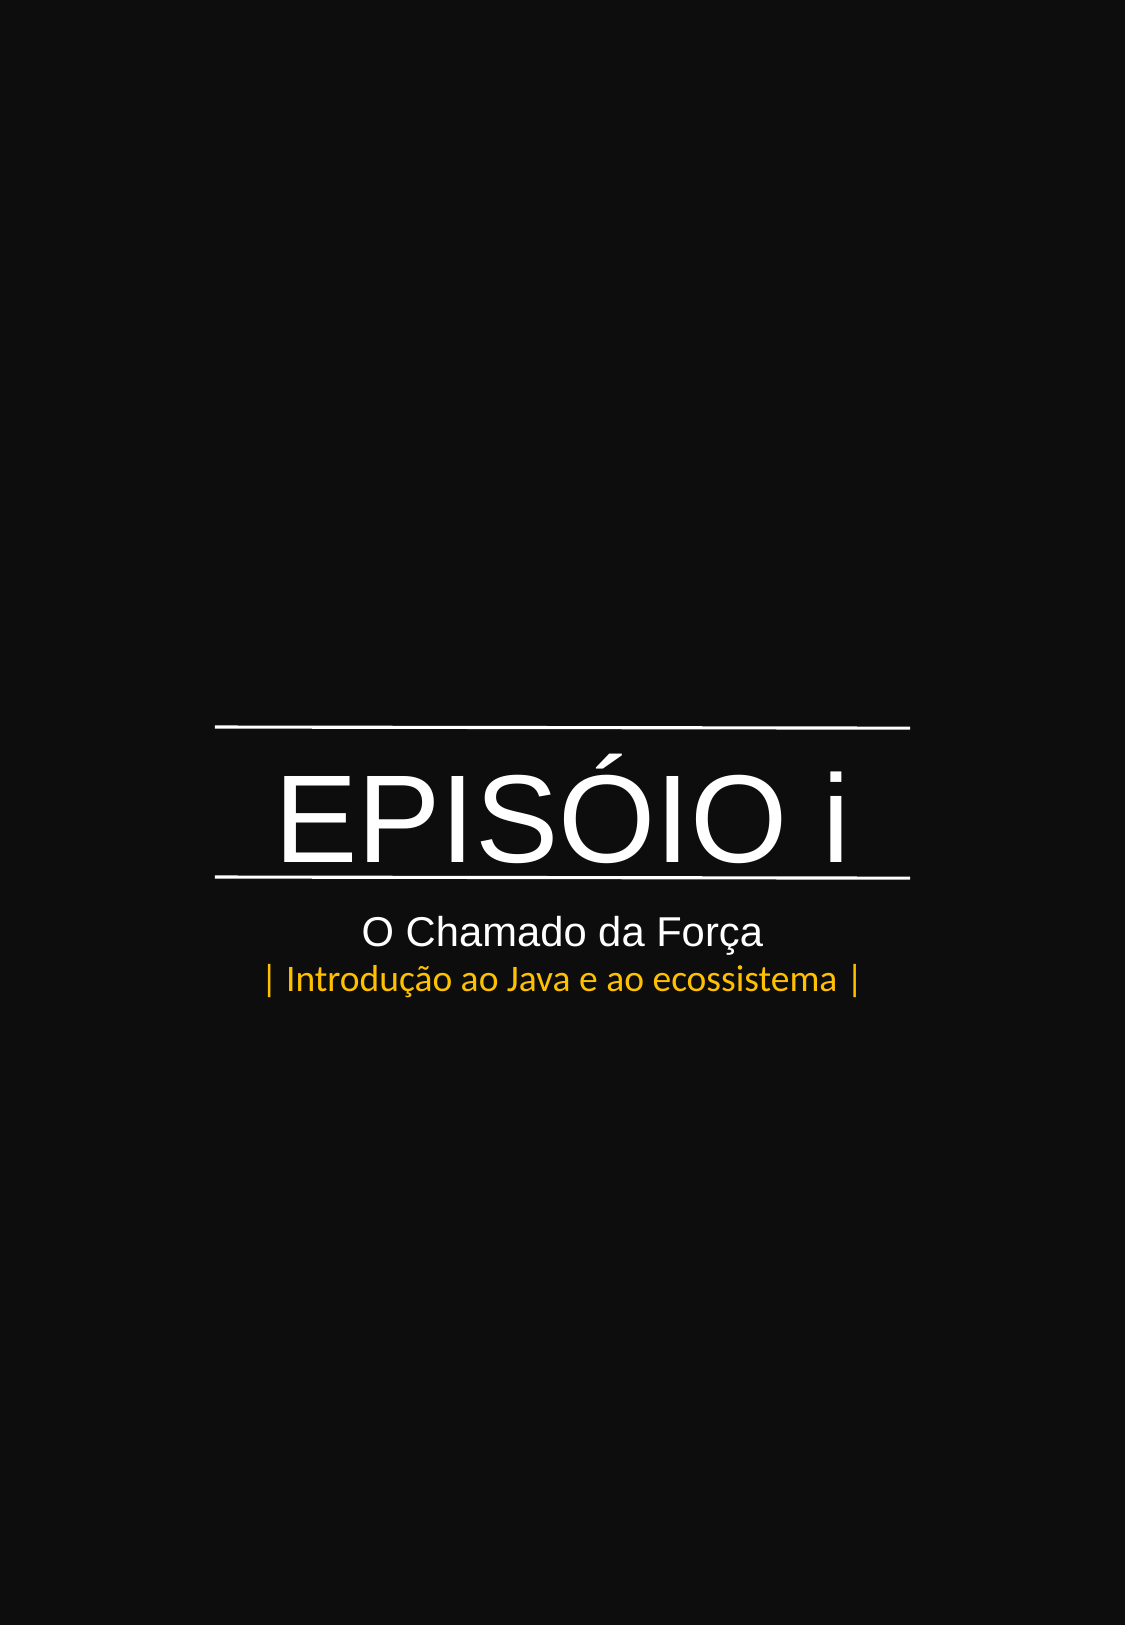

EPISÓIO i
O Chamado da Força
| Introdução ao Java e ao ecossistema |